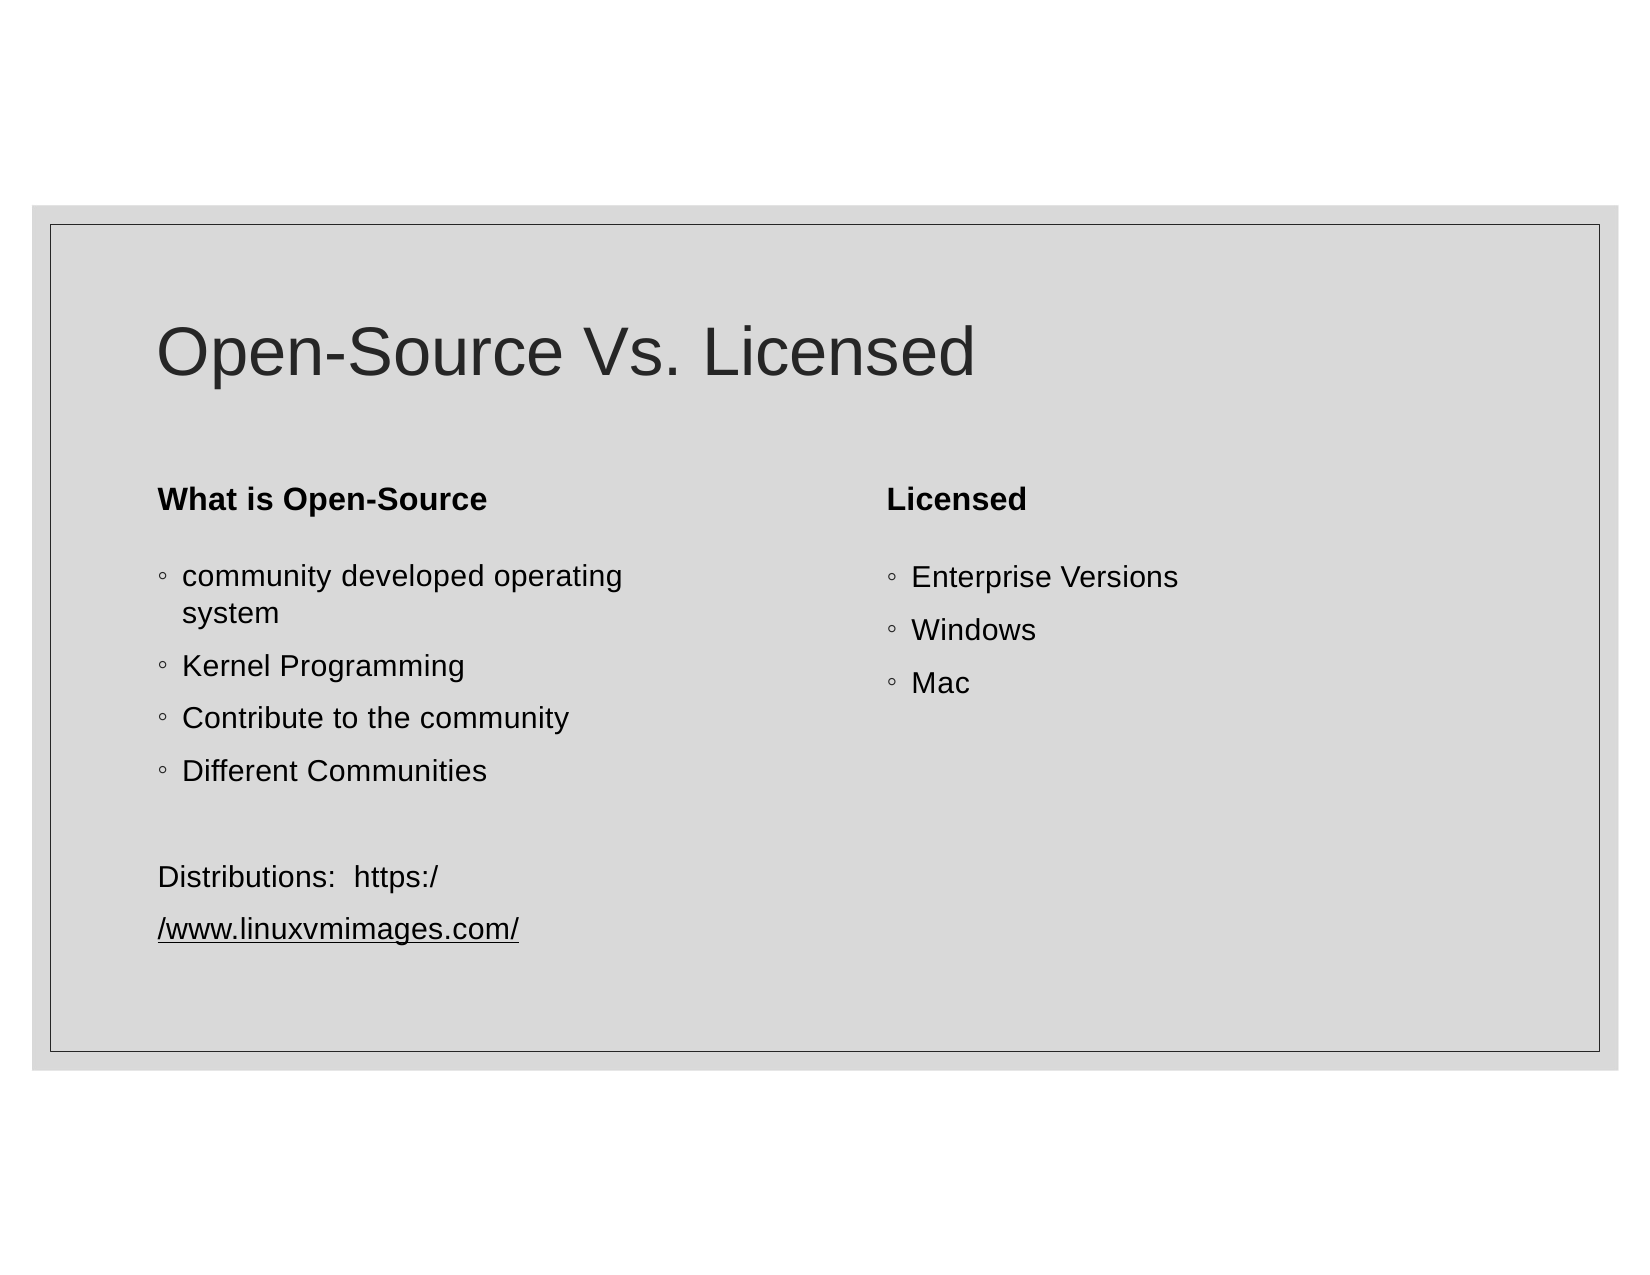

# Open-Source Vs. Licensed
What is Open-Source

community developed operating  system
Kernel Programming
Contribute to the community
Different Communities

Distributions:  https://www.linuxvmimages.com/
Licensed
Enterprise Versions
Windows
Mac